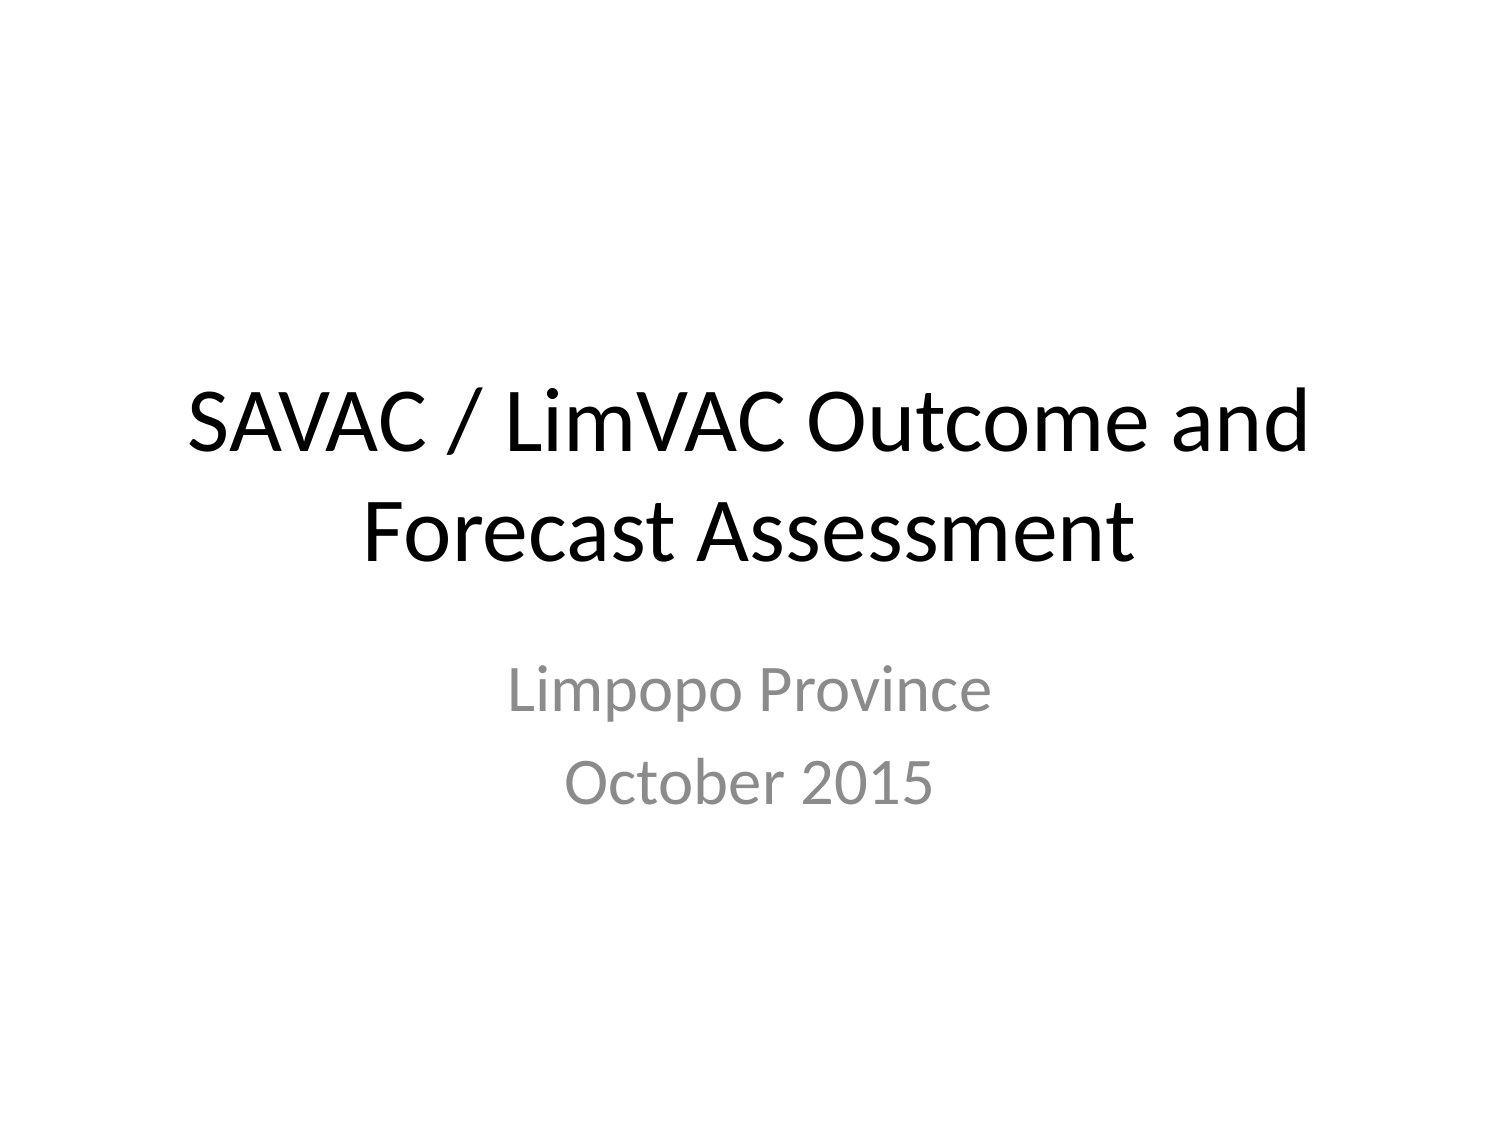

# SAVAC / LimVAC Outcome and Forecast Assessment
Limpopo Province
October 2015